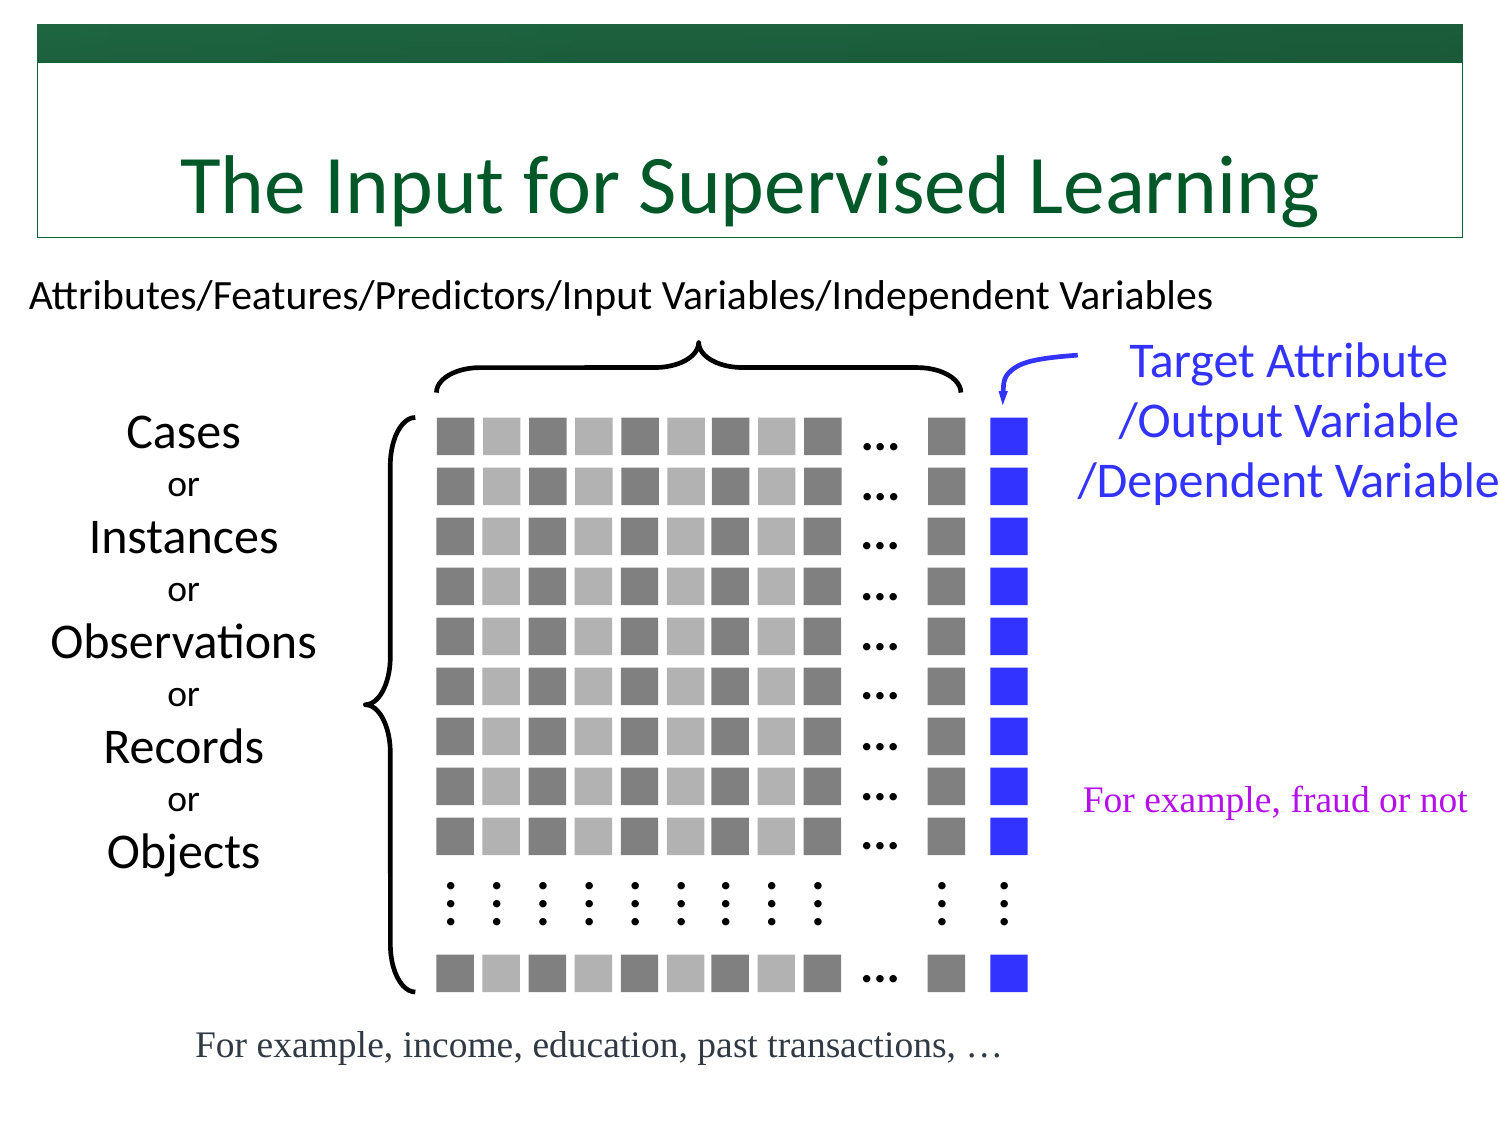

# The Input for Supervised Learning

Attributes/Features/Predictors/Input Variables/Independent Variables
Target Attribute
/Output Variable
/Dependent Variable

Cases
or
Instances
or
Observations
or
Records
or
Objects

...

...

...

...

...

...

...

...

...

.
.
.
.
.
.
.
.
.
.
.
.
.
.
.
.
.
.
.
.
.
.
.
.
.
.
.
.
.
.
.
.
.
...

For example, fraud or not
For example, income, education, past transactions, …